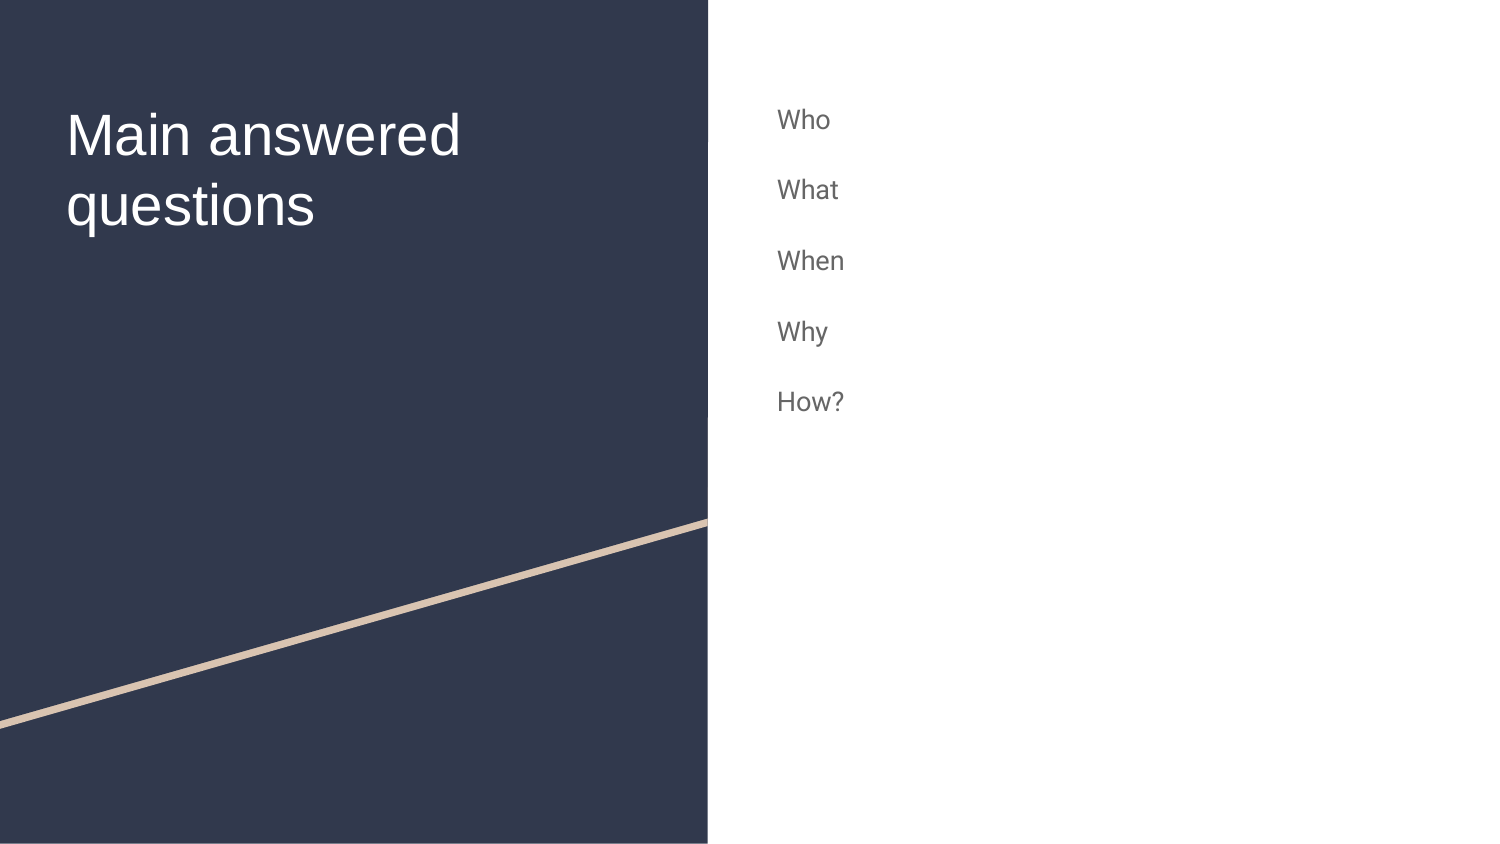

# Main answered questions
Who
What
When
Why
How?